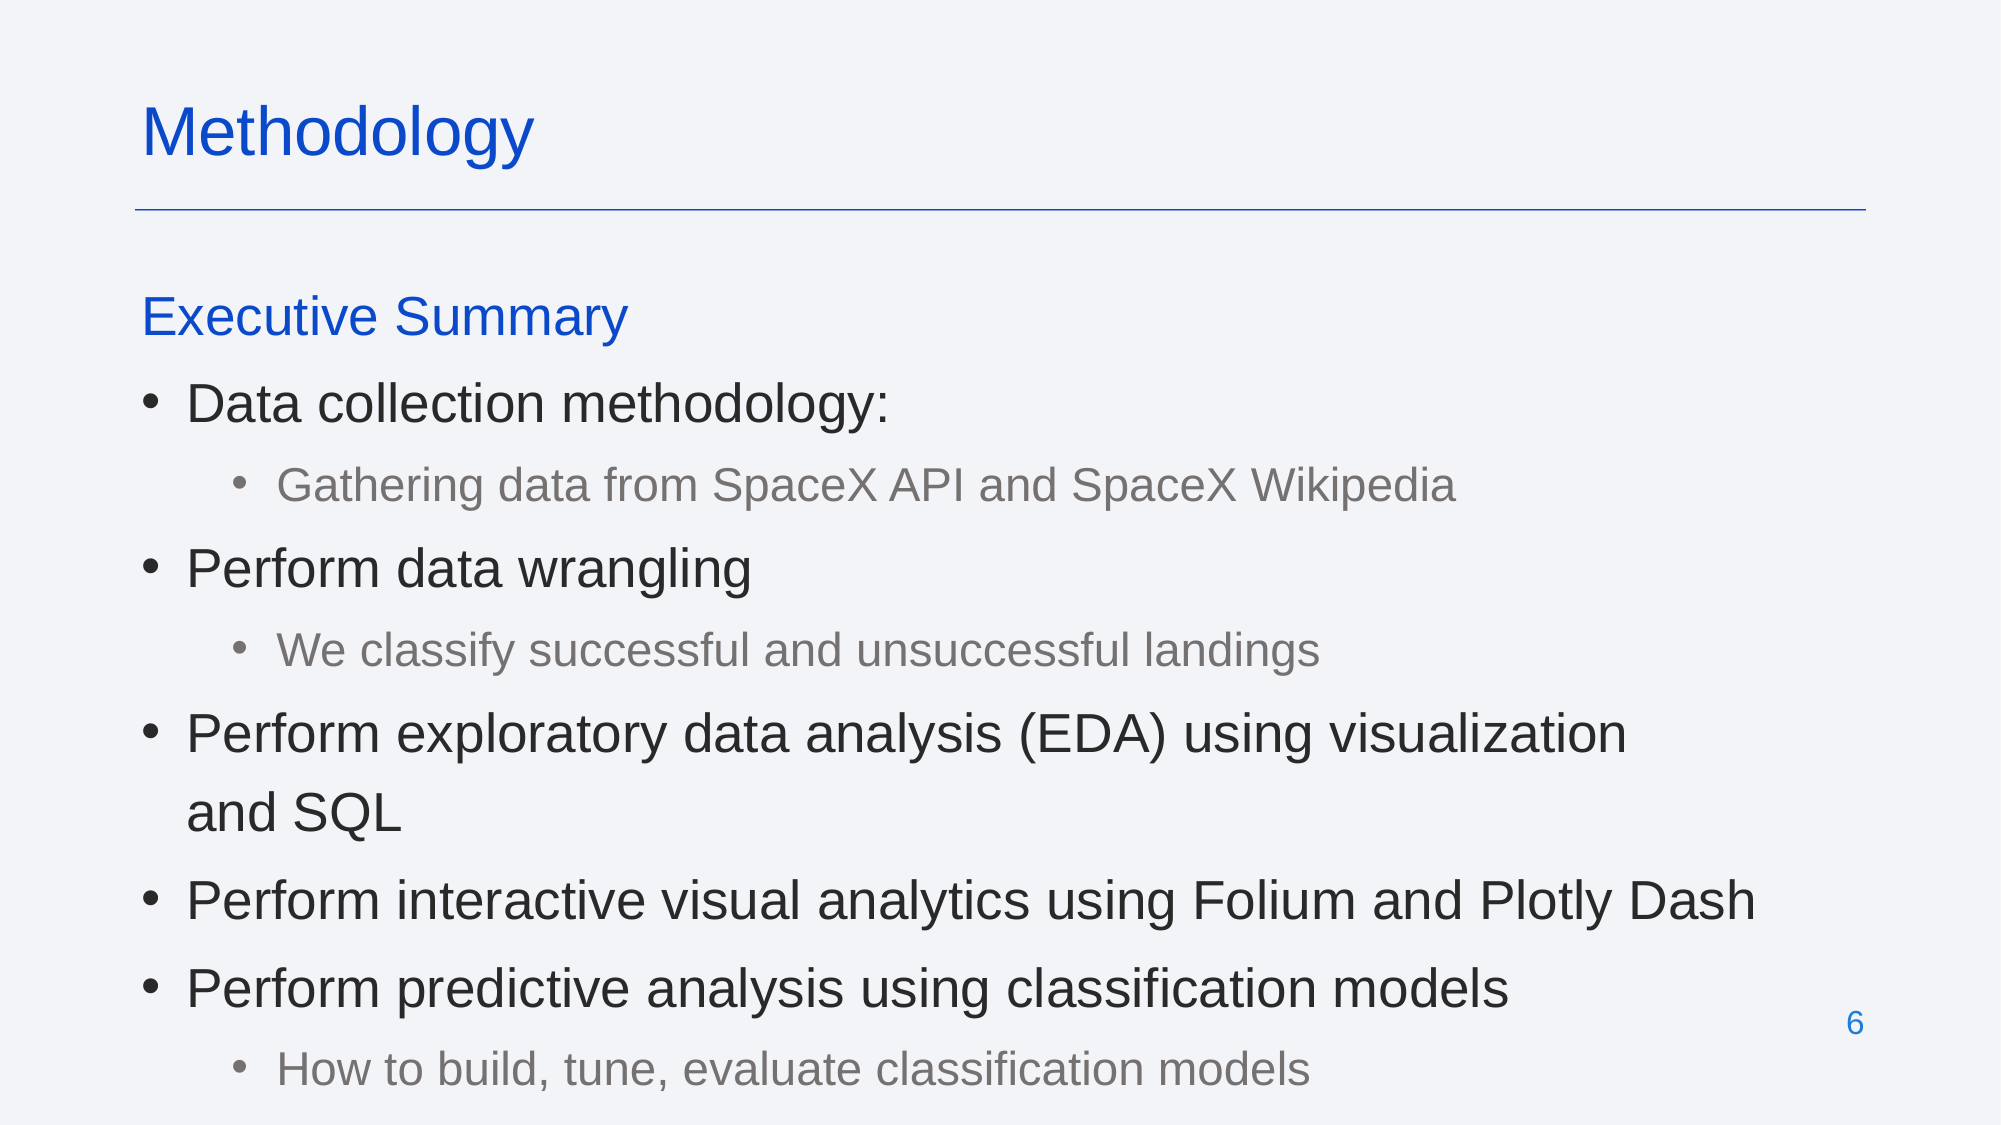

Methodology
Executive Summary
Data collection methodology:
Gathering data from SpaceX API and SpaceX Wikipedia
Perform data wrangling
We classify successful and unsuccessful landings
Perform exploratory data analysis (EDA) using visualization and SQL
Perform interactive visual analytics using Folium and Plotly Dash
Perform predictive analysis using classification models
How to build, tune, evaluate classification models

6